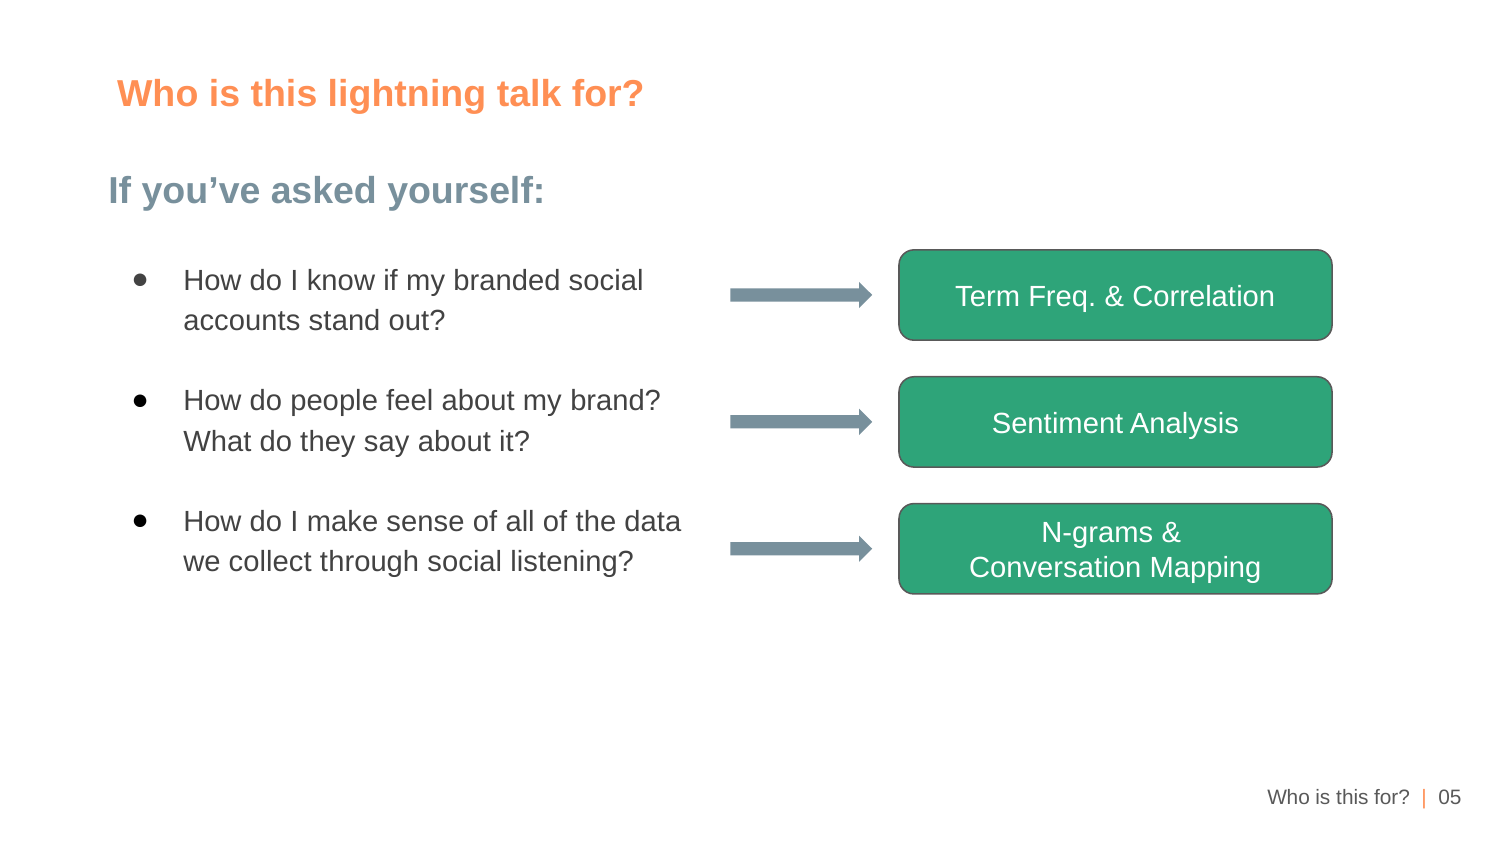

# Who is this lightning talk for?
If you’ve asked yourself:
How do I know if my branded social accounts stand out?
How do people feel about my brand? What do they say about it?
How do I make sense of all of the data we collect through social listening?
Term Freq. & Correlation

Sentiment Analysis

N-grams &
Conversation Mapping

Who is this for?  |  05